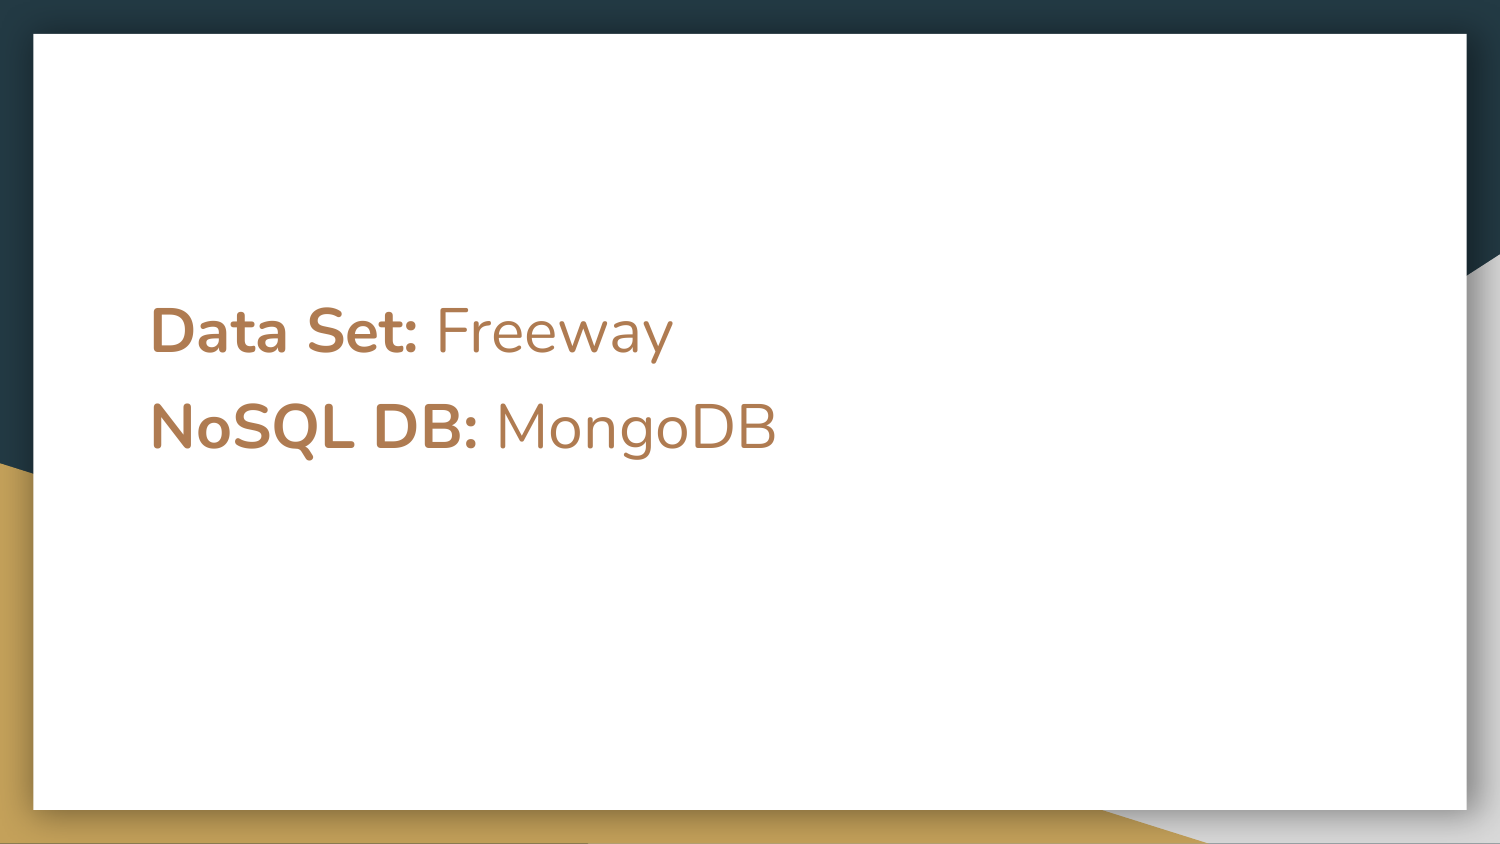

# Data Set: Freeway
NoSQL DB: MongoDB